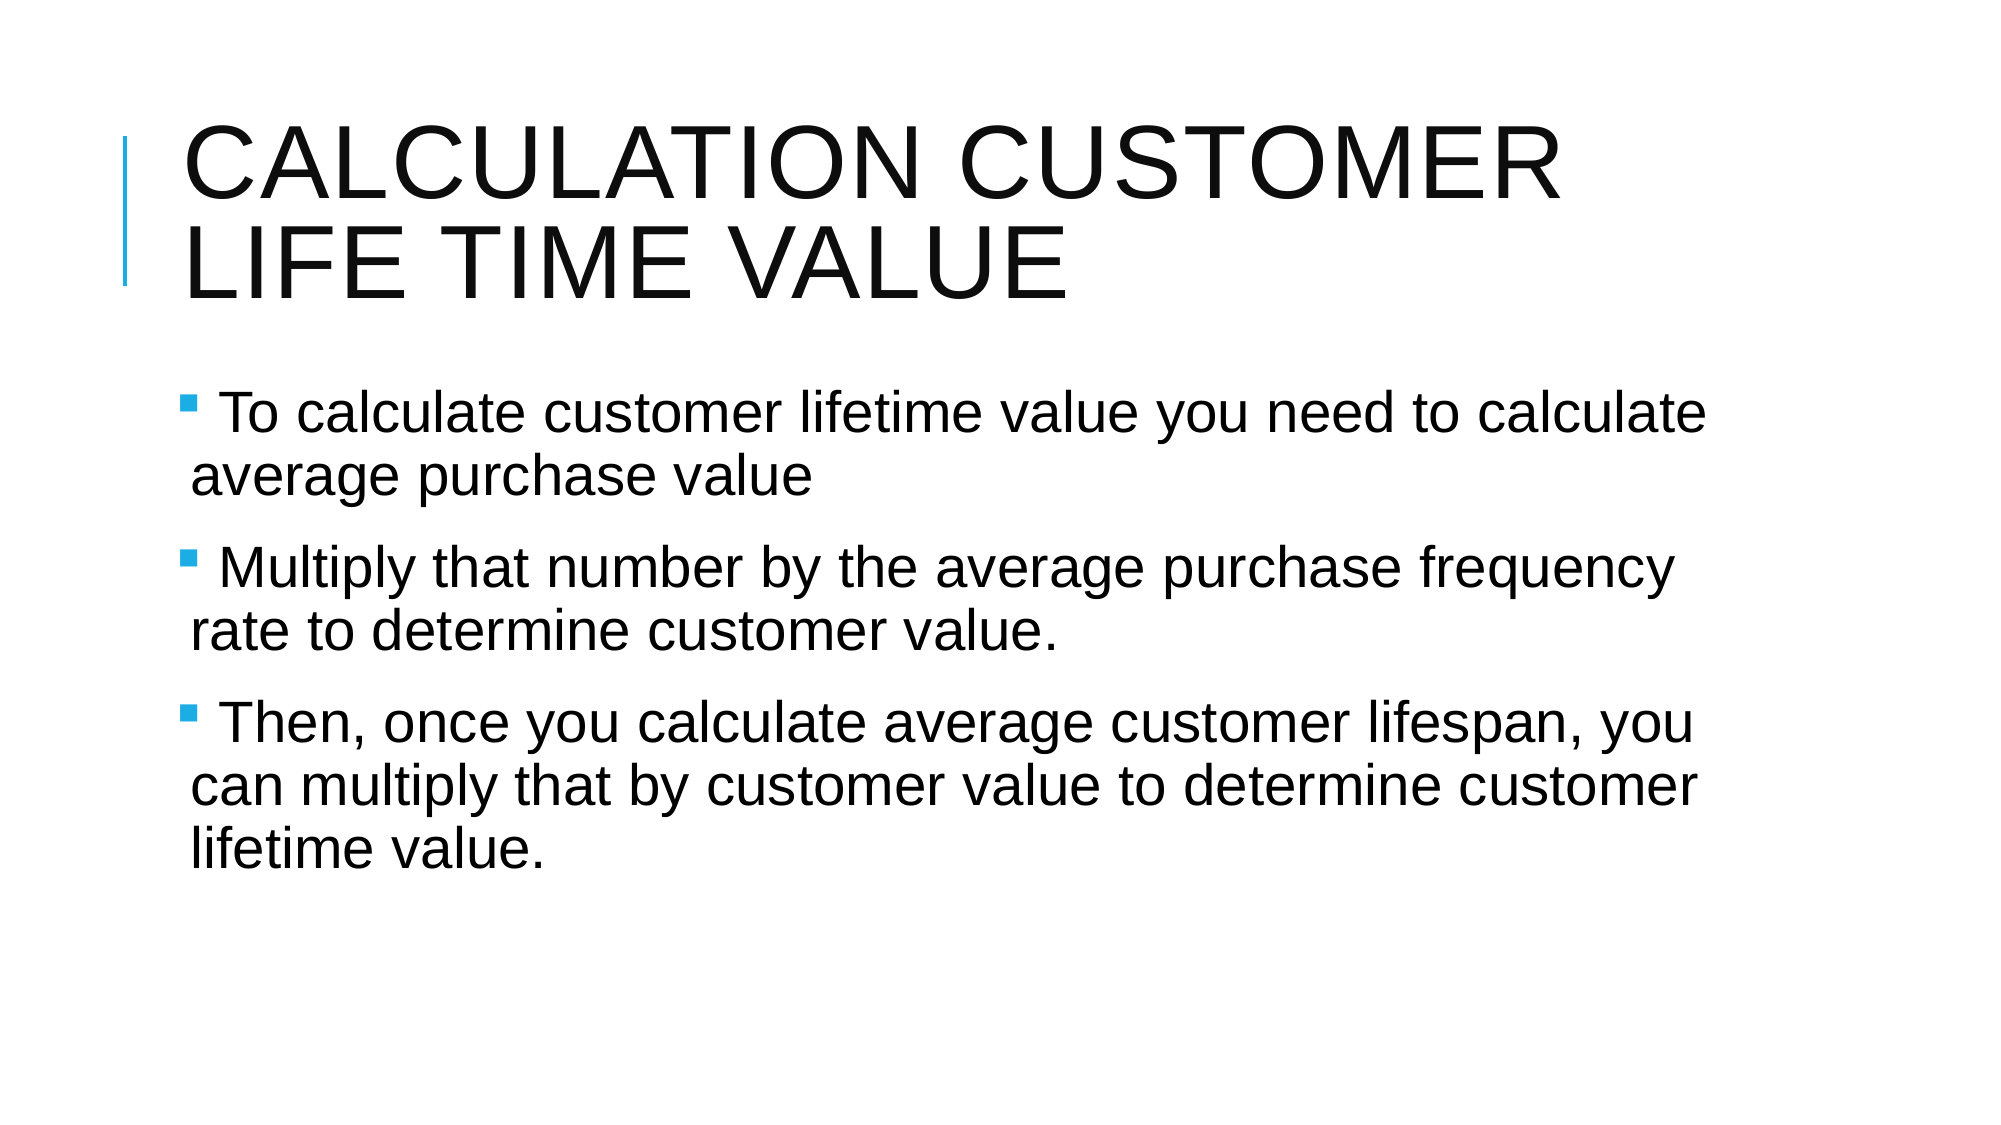

# Calculation customer life time value
 To calculate customer lifetime value you need to calculate average purchase value
 Multiply that number by the average purchase frequency rate to determine customer value.
 Then, once you calculate average customer lifespan, you can multiply that by customer value to determine customer lifetime value.